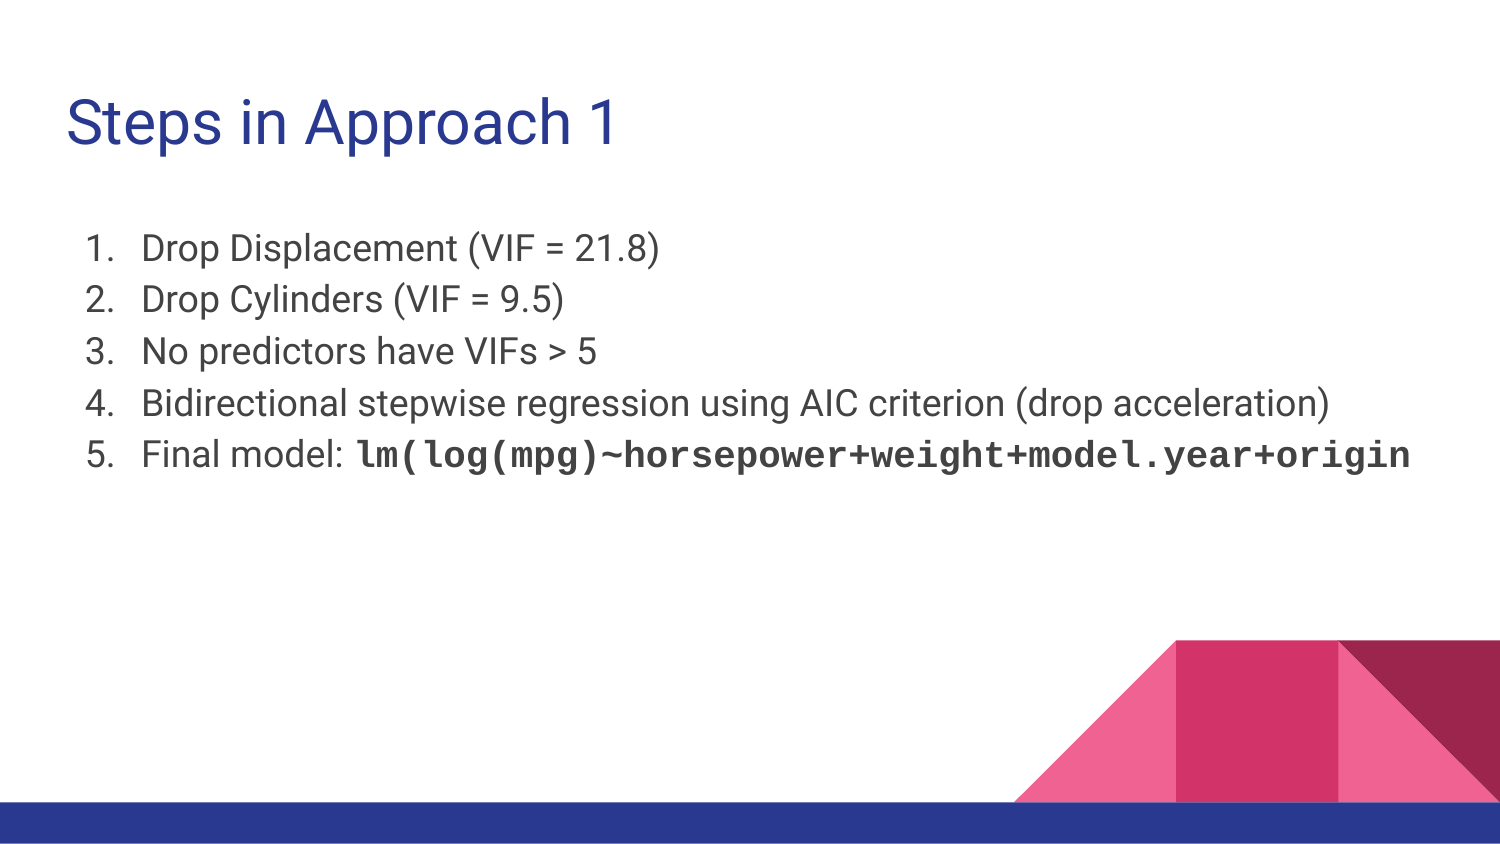

# Steps in Approach 1
Drop Displacement (VIF = 21.8)
Drop Cylinders (VIF = 9.5)
No predictors have VIFs > 5
Bidirectional stepwise regression using AIC criterion (drop acceleration)
Final model: lm(log(mpg)~horsepower+weight+model.year+origin